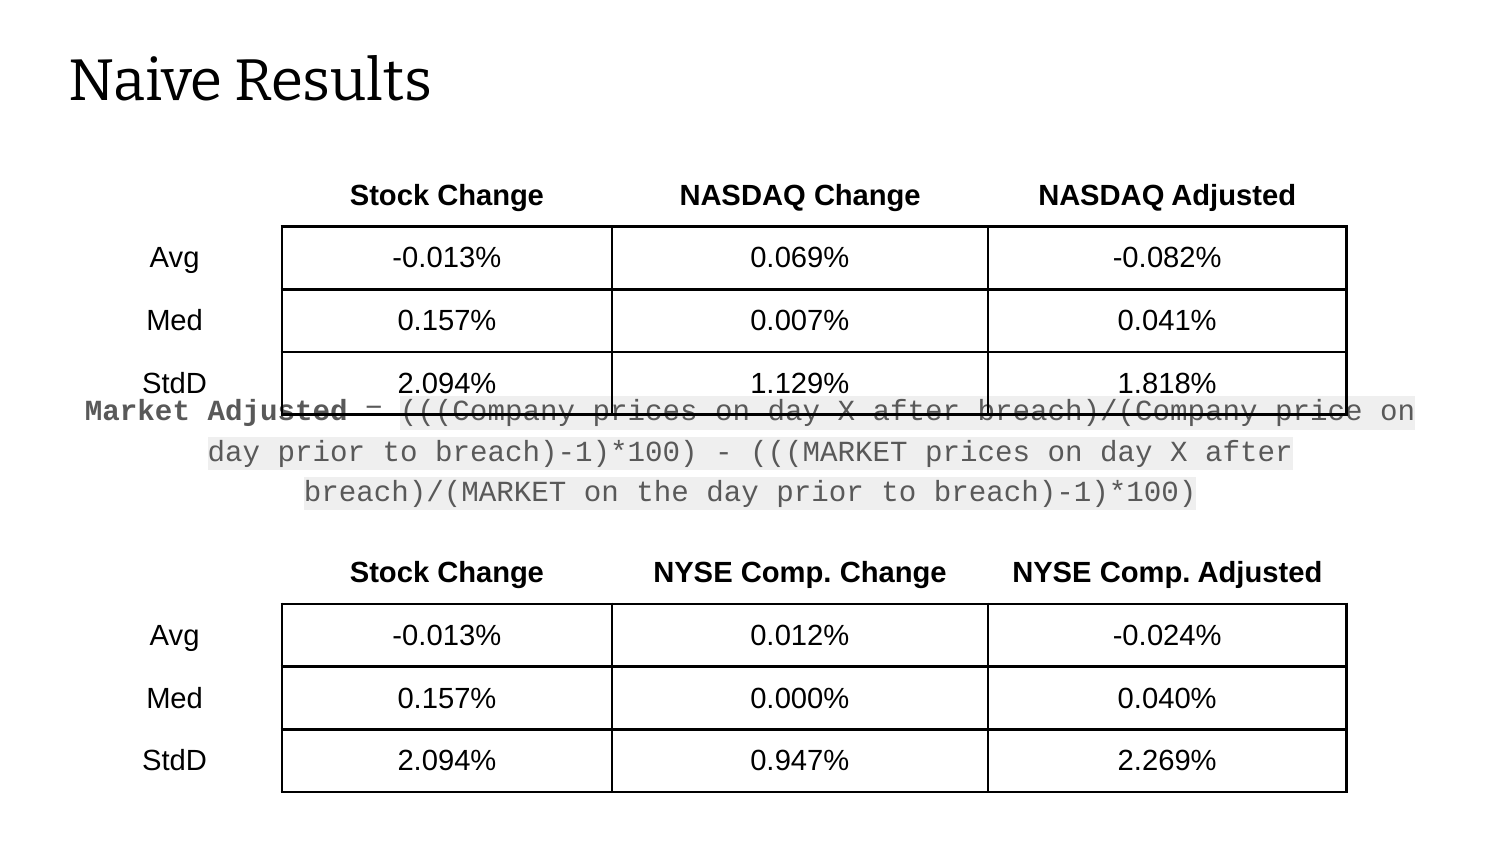

Naive Results
|  | Stock Change | NASDAQ Change | NASDAQ Adjusted |
| --- | --- | --- | --- |
| Avg | -0.013% | 0.069% | -0.082% |
| Med | 0.157% | 0.007% | 0.041% |
| StdD | 2.094% | 1.129% | 1.818% |
Market Adjusted = (((Company prices on day X after breach)/(Company price on day prior to breach)-1)*100) - (((MARKET prices on day X after breach)/(MARKET on the day prior to breach)-1)*100)

|  | Stock Change | NYSE Comp. Change | NYSE Comp. Adjusted |
| --- | --- | --- | --- |
| Avg | -0.013% | 0.012% | -0.024% |
| Med | 0.157% | 0.000% | 0.040% |
| StdD | 2.094% | 0.947% | 2.269% |